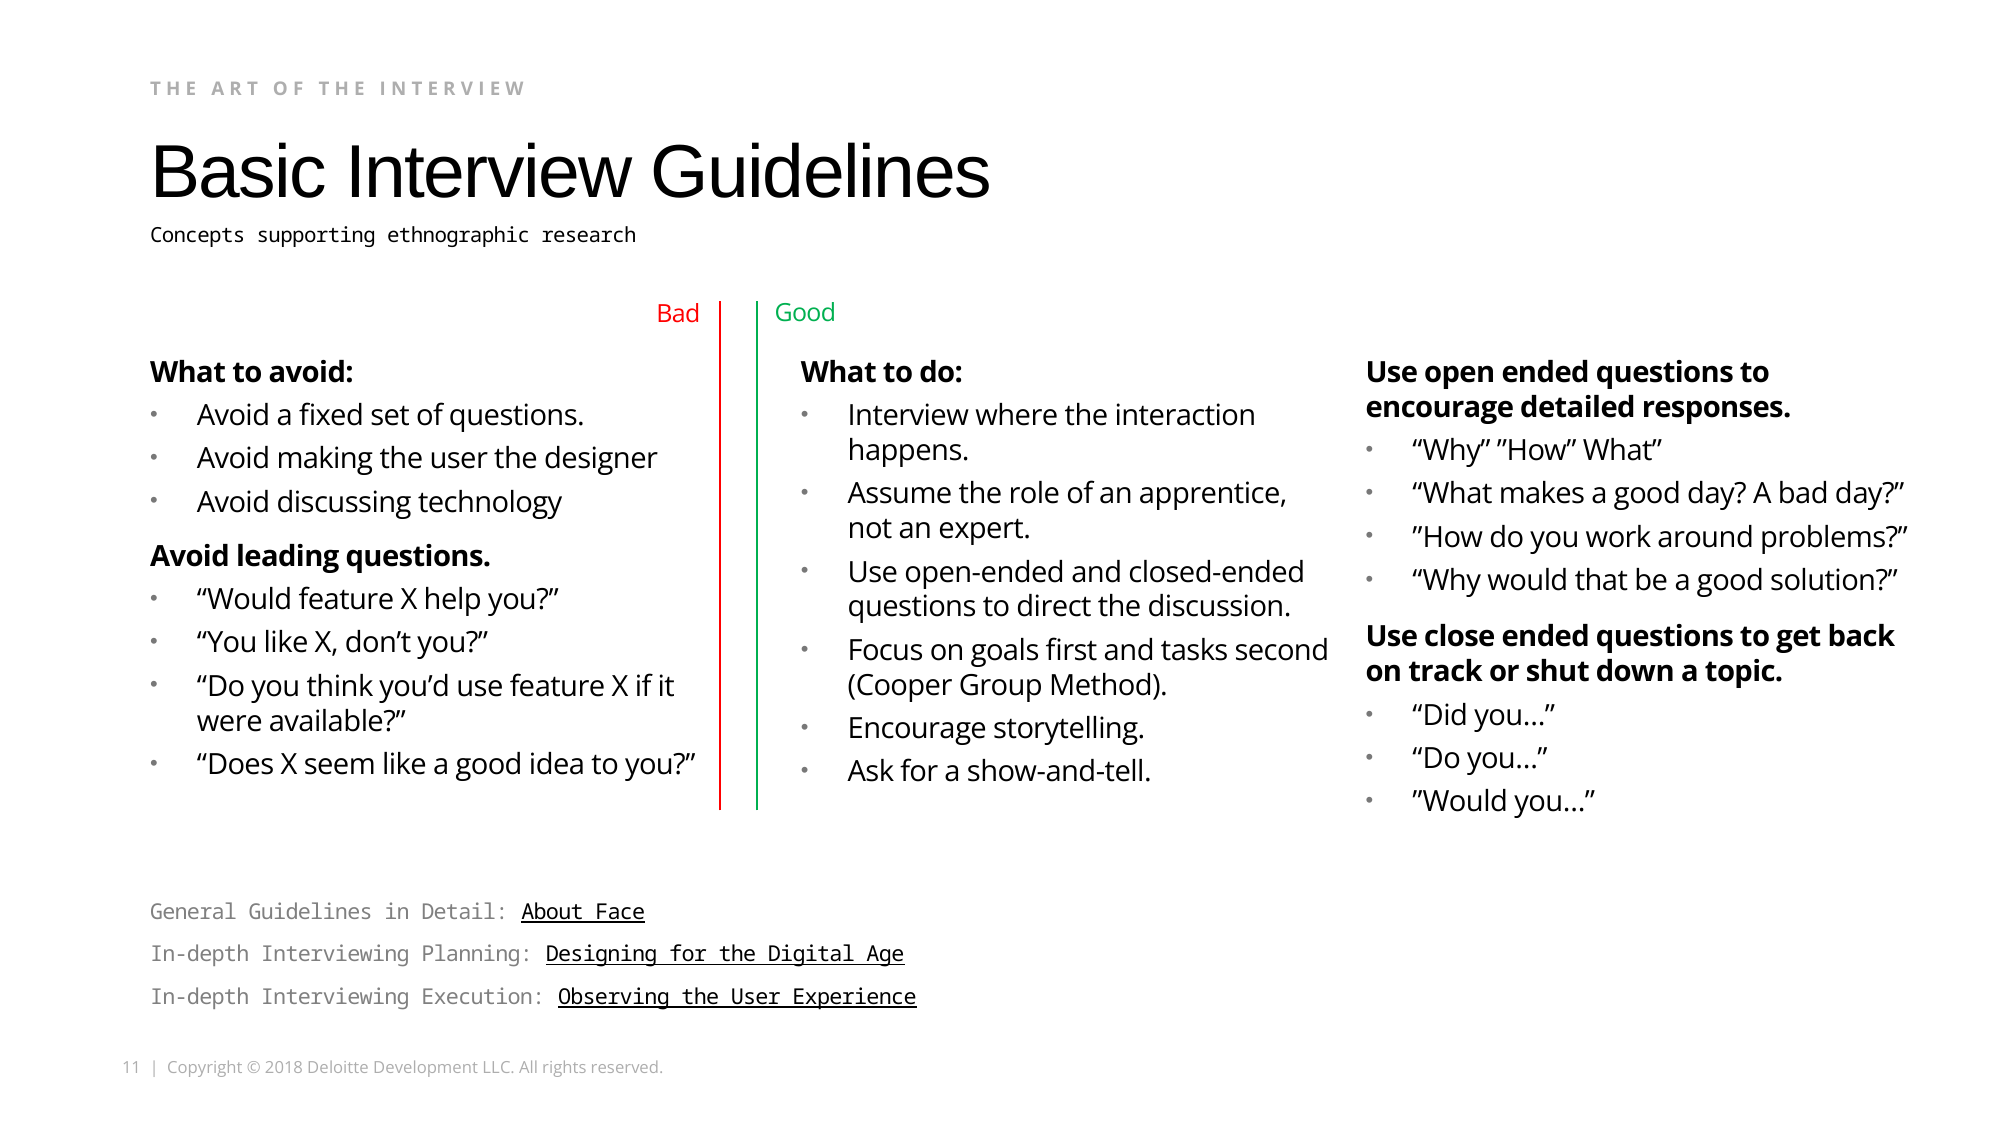

The art of the interview
# Basic Interview Guidelines
Concepts supporting ethnographic research
Good
Bad
What to avoid:
Avoid a fixed set of questions.
Avoid making the user the designer
Avoid discussing technology

Avoid leading questions.
“Would feature X help you?”
“You like X, don’t you?”
“Do you think you’d use feature X if it were available?”
“Does X seem like a good idea to you?”

What to do:
Interview where the interaction happens.
Assume the role of an apprentice, not an expert.
Use open-ended and closed-ended questions to direct the discussion.
Focus on goals first and tasks second (Cooper Group Method).
Encourage storytelling.
Ask for a show-and-tell.

Use open ended questions to encourage detailed responses.
“Why” ”How” What”
“What makes a good day? A bad day?”
”How do you work around problems?”
“Why would that be a good solution?”

Use close ended questions to get back on track or shut down a topic.
“Did you…”
“Do you…”
”Would you…”

General Guidelines in Detail: About Face
In-depth Interviewing Planning: Designing for the Digital Age
In-depth Interviewing Execution: Observing the User Experience